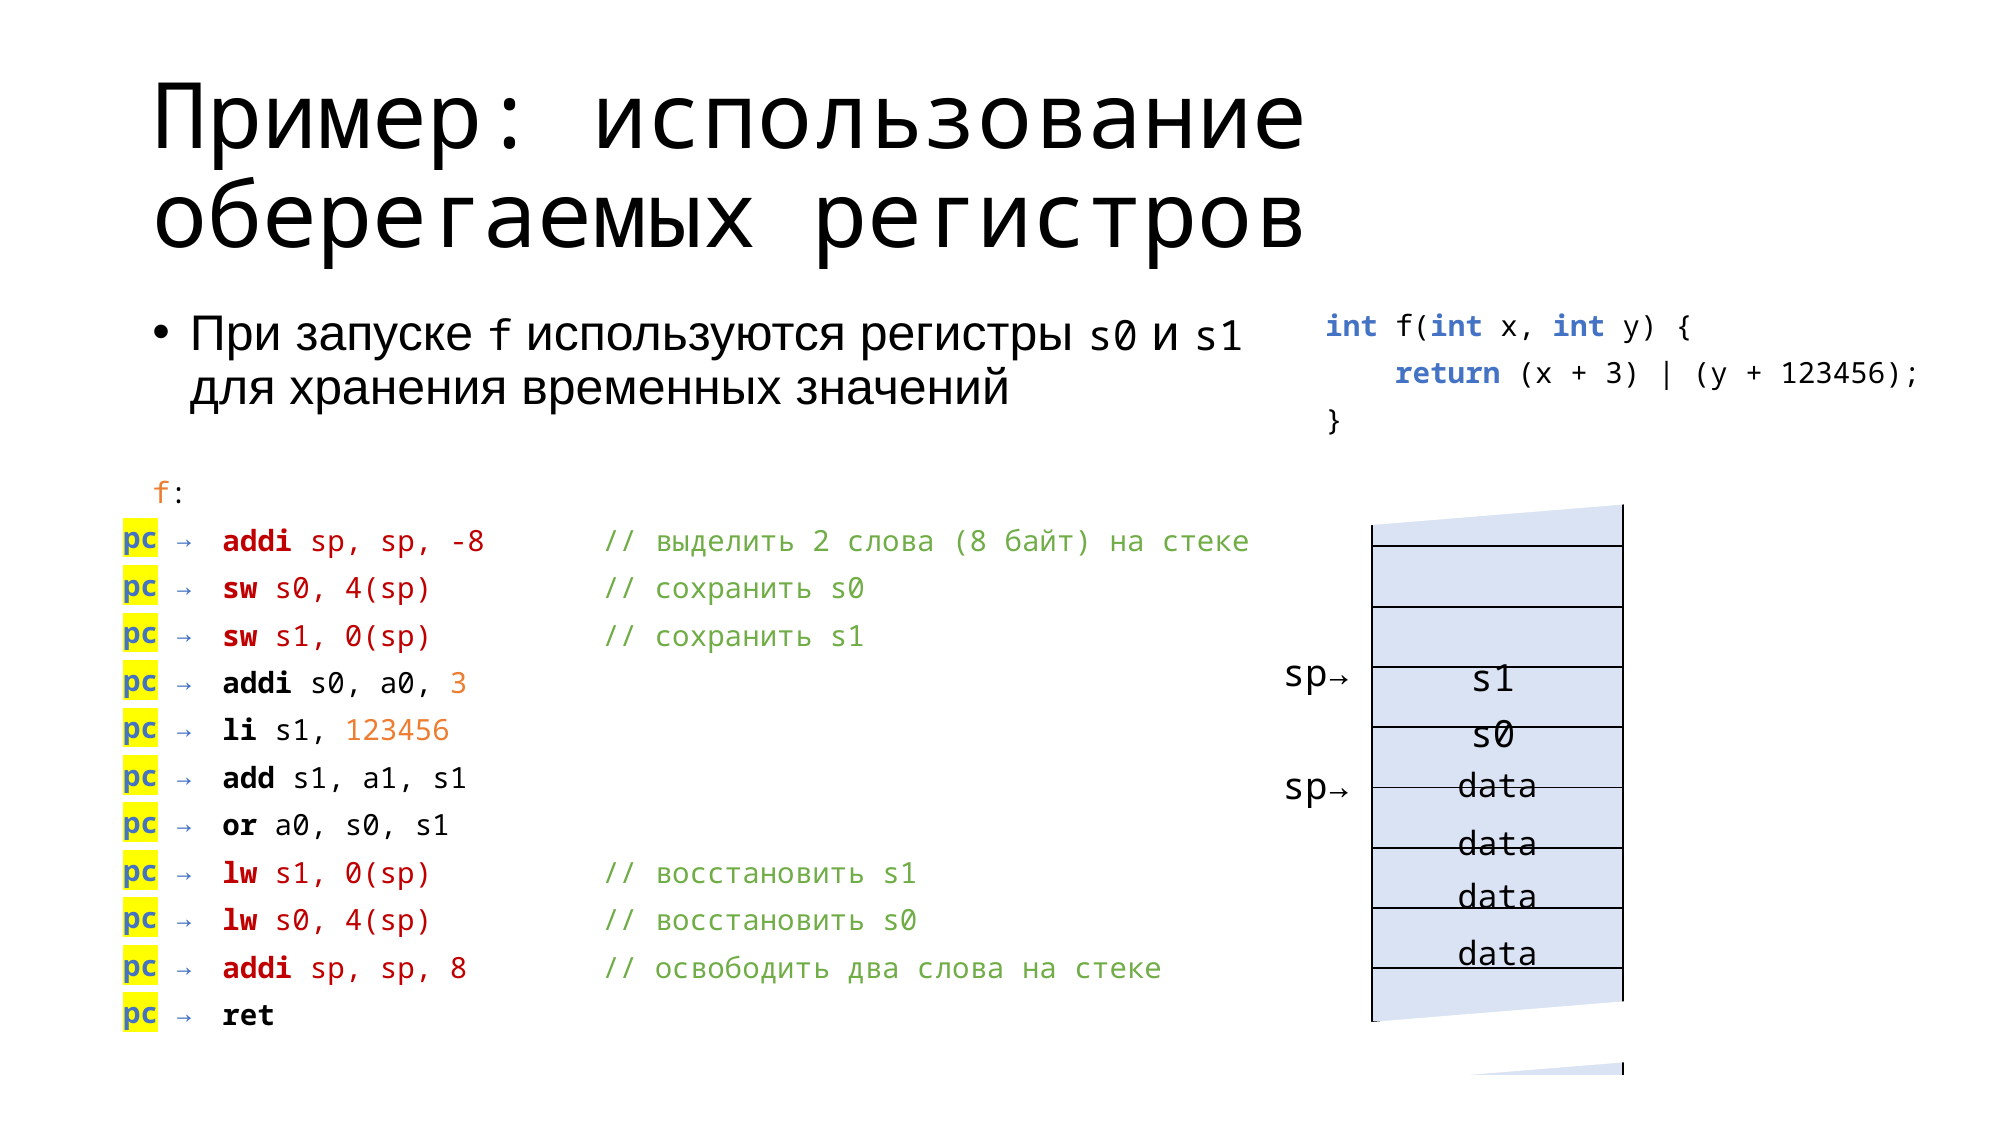

# Пример: использование оберегаемых регистров
При запуске f используются регистры s0 и s1 для хранения временных значений
int f(int x, int y) {
    return (x + 3) | (y + 123456);
}

f:
    addi sp, sp, -8	// выделить 2 слова (8 байт) на стеке
    sw s0, 4(sp)		// сохранить s0
    sw s1, 0(sp)		// сохранить s1
    addi s0, a0, 3
    li s1, 123456
    add s1, a1, s1
    or a0, s0, s1
    lw s1, 0(sp)		// восстановить s1
    lw s0, 4(sp)		// восстановить s0
    addi sp, sp, 8	// освободить два слова на стеке
    ret
|  |
| --- |
|  |
|  |
|  |
|  |
|  |
|  |
|  |
|  |
|  |
pc →
pc →
pc →
pc →
pc →
pc →
pc →
pc →
pc →
pc →
pc →

sp→
s1
s0
sp→
data
data
data
data